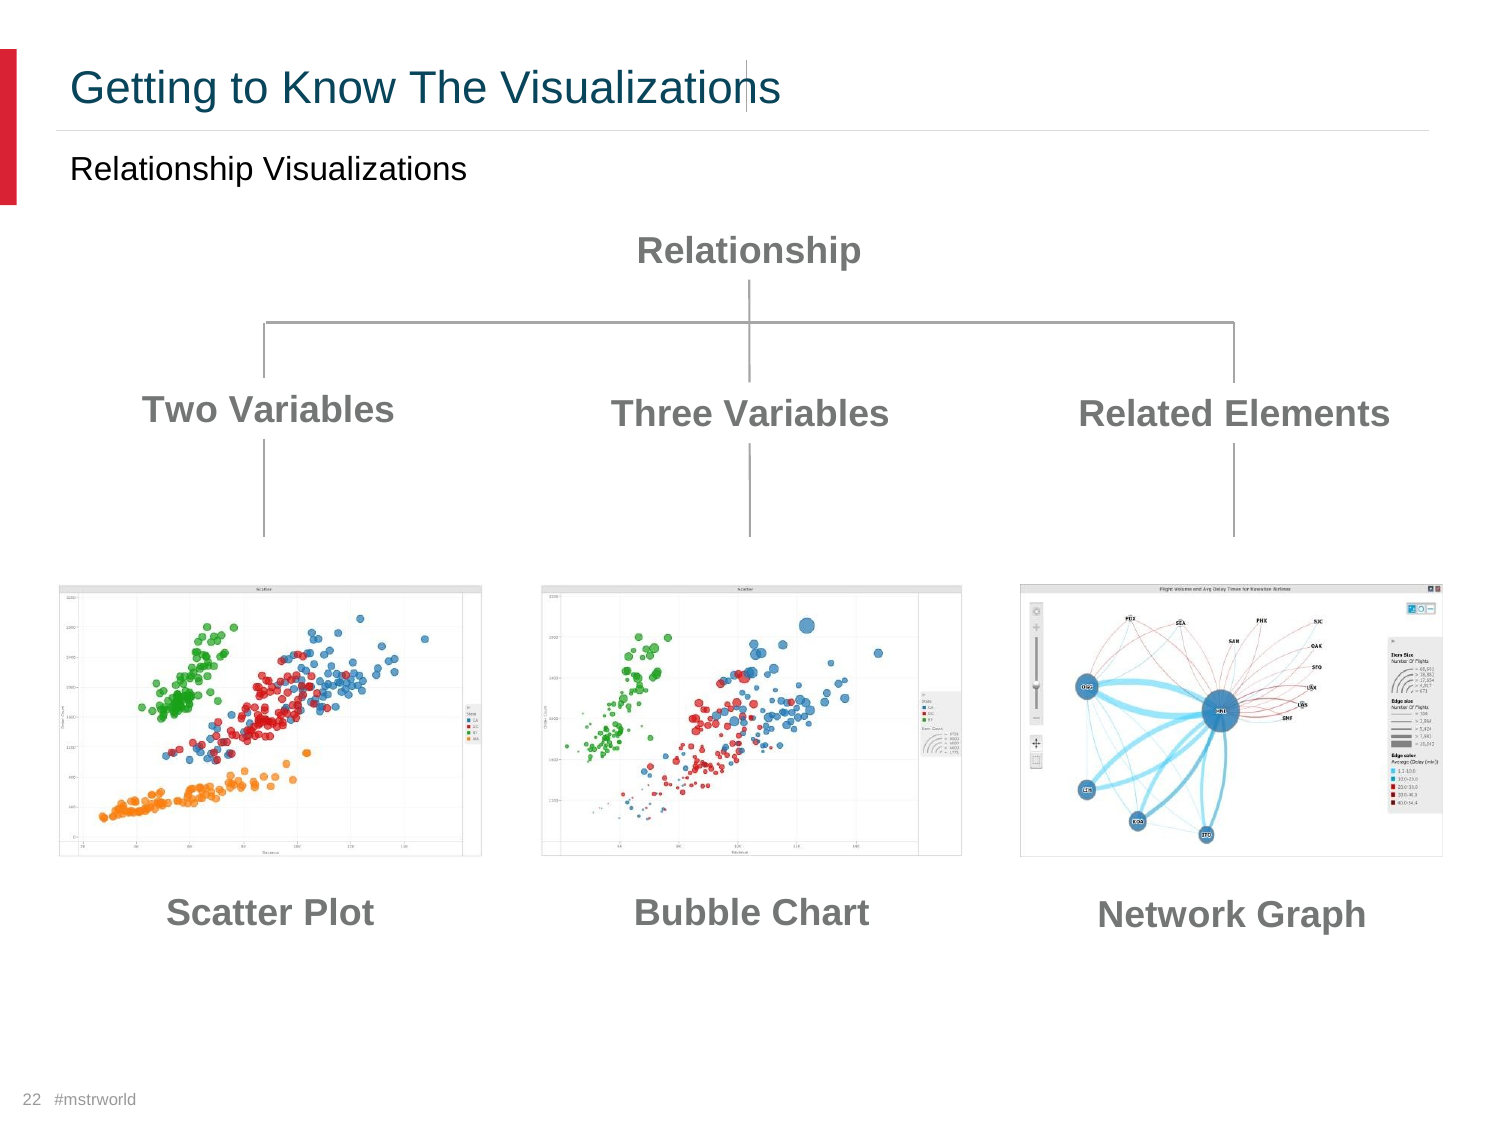

Getting to Know The
Visualizations

Relationship Visualizations
Relationship

Two Variables
Three
Variables
Related
Elements

Scatter Plot
Bubble Chart
Network Graph
22  #mstrworld